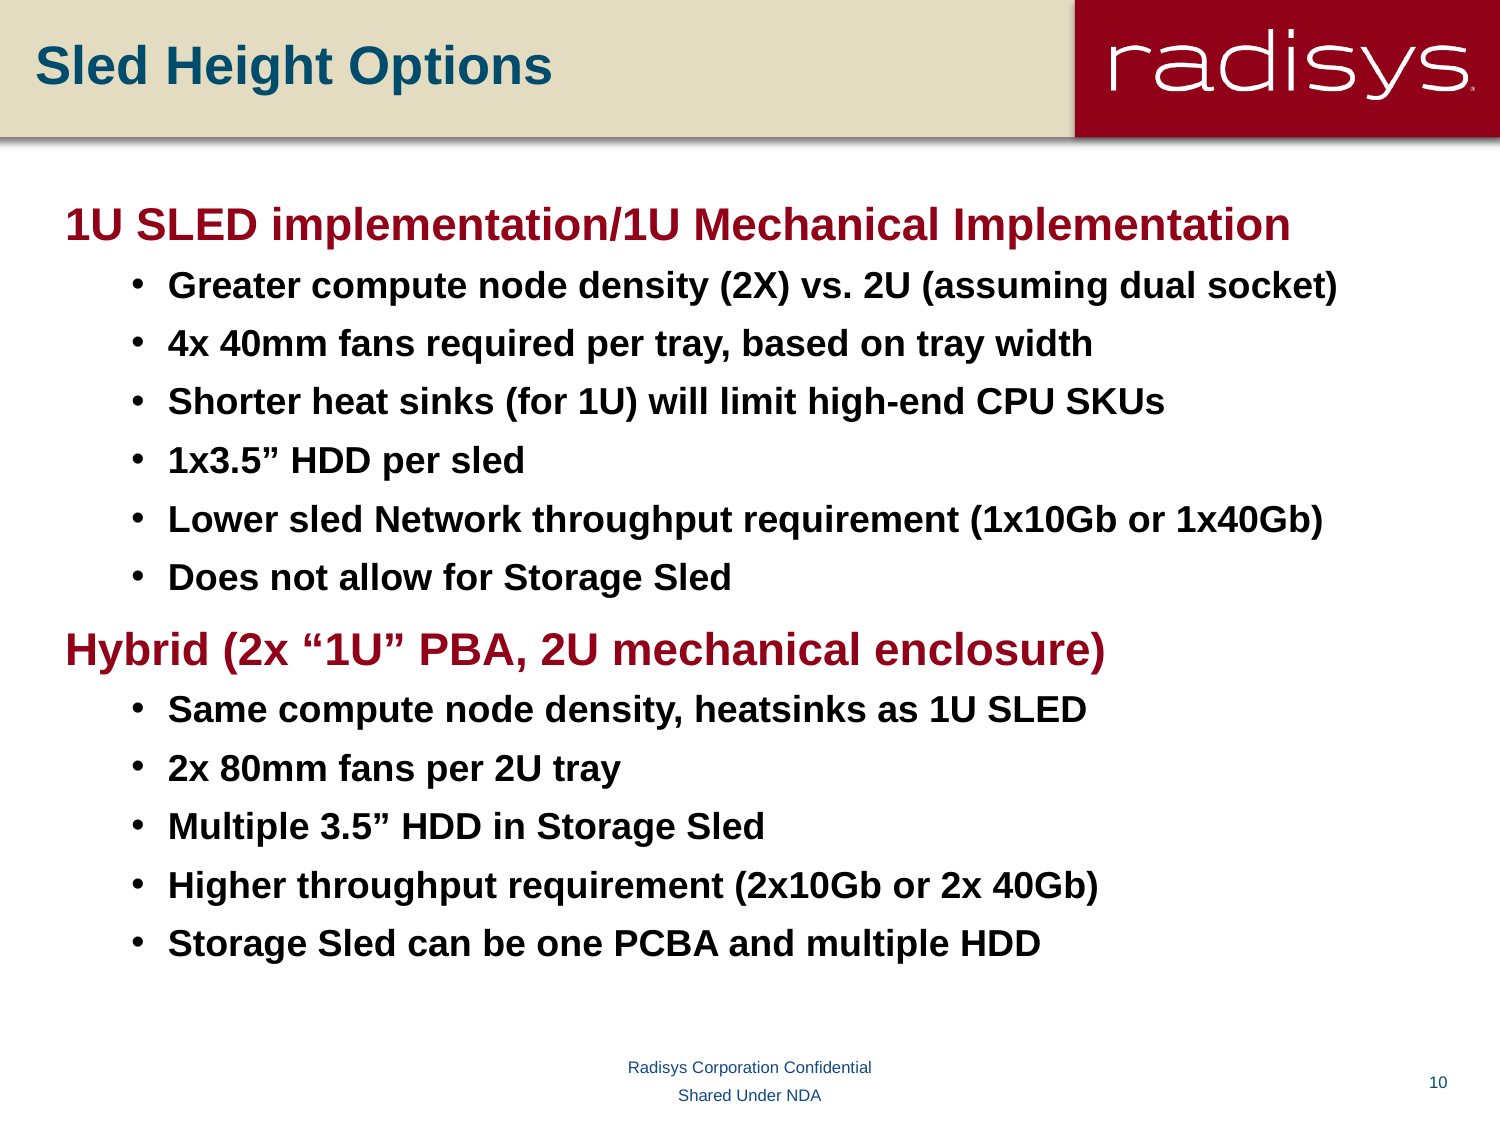

# Sled Height Options
1U SLED implementation/1U Mechanical Implementation
Greater compute node density (2X) vs. 2U (assuming dual socket)
4x 40mm fans required per tray, based on tray width
Shorter heat sinks (for 1U) will limit high-end CPU SKUs
1x3.5” HDD per sled
Lower sled Network throughput requirement (1x10Gb or 1x40Gb)
Does not allow for Storage Sled
Hybrid (2x “1U” PBA, 2U mechanical enclosure)
Same compute node density, heatsinks as 1U SLED
2x 80mm fans per 2U tray
Multiple 3.5” HDD in Storage Sled
Higher throughput requirement (2x10Gb or 2x 40Gb)
Storage Sled can be one PCBA and multiple HDD